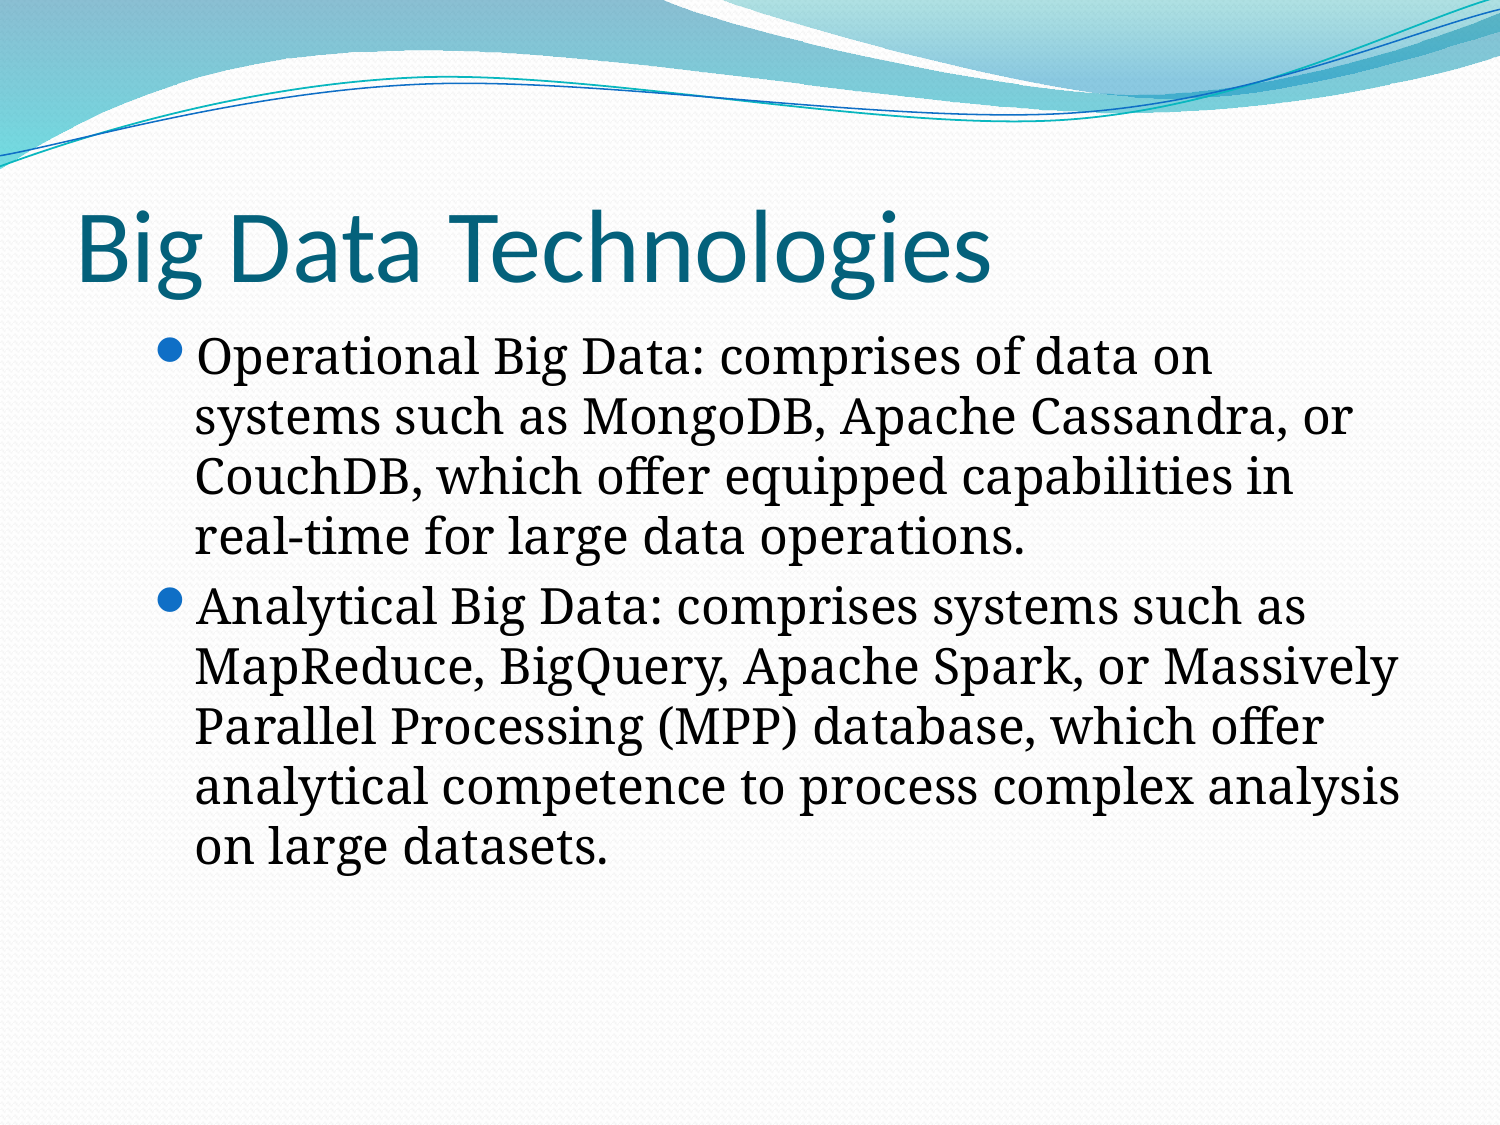

# Big Data Technologies
Operational Big Data: comprises of data on systems such as MongoDB, Apache Cassandra, or CouchDB, which offer equipped capabilities in real-time for large data operations.
Analytical Big Data: comprises systems such as MapReduce, BigQuery, Apache Spark, or Massively Parallel Processing (MPP) database, which offer analytical competence to process complex analysis on large datasets.